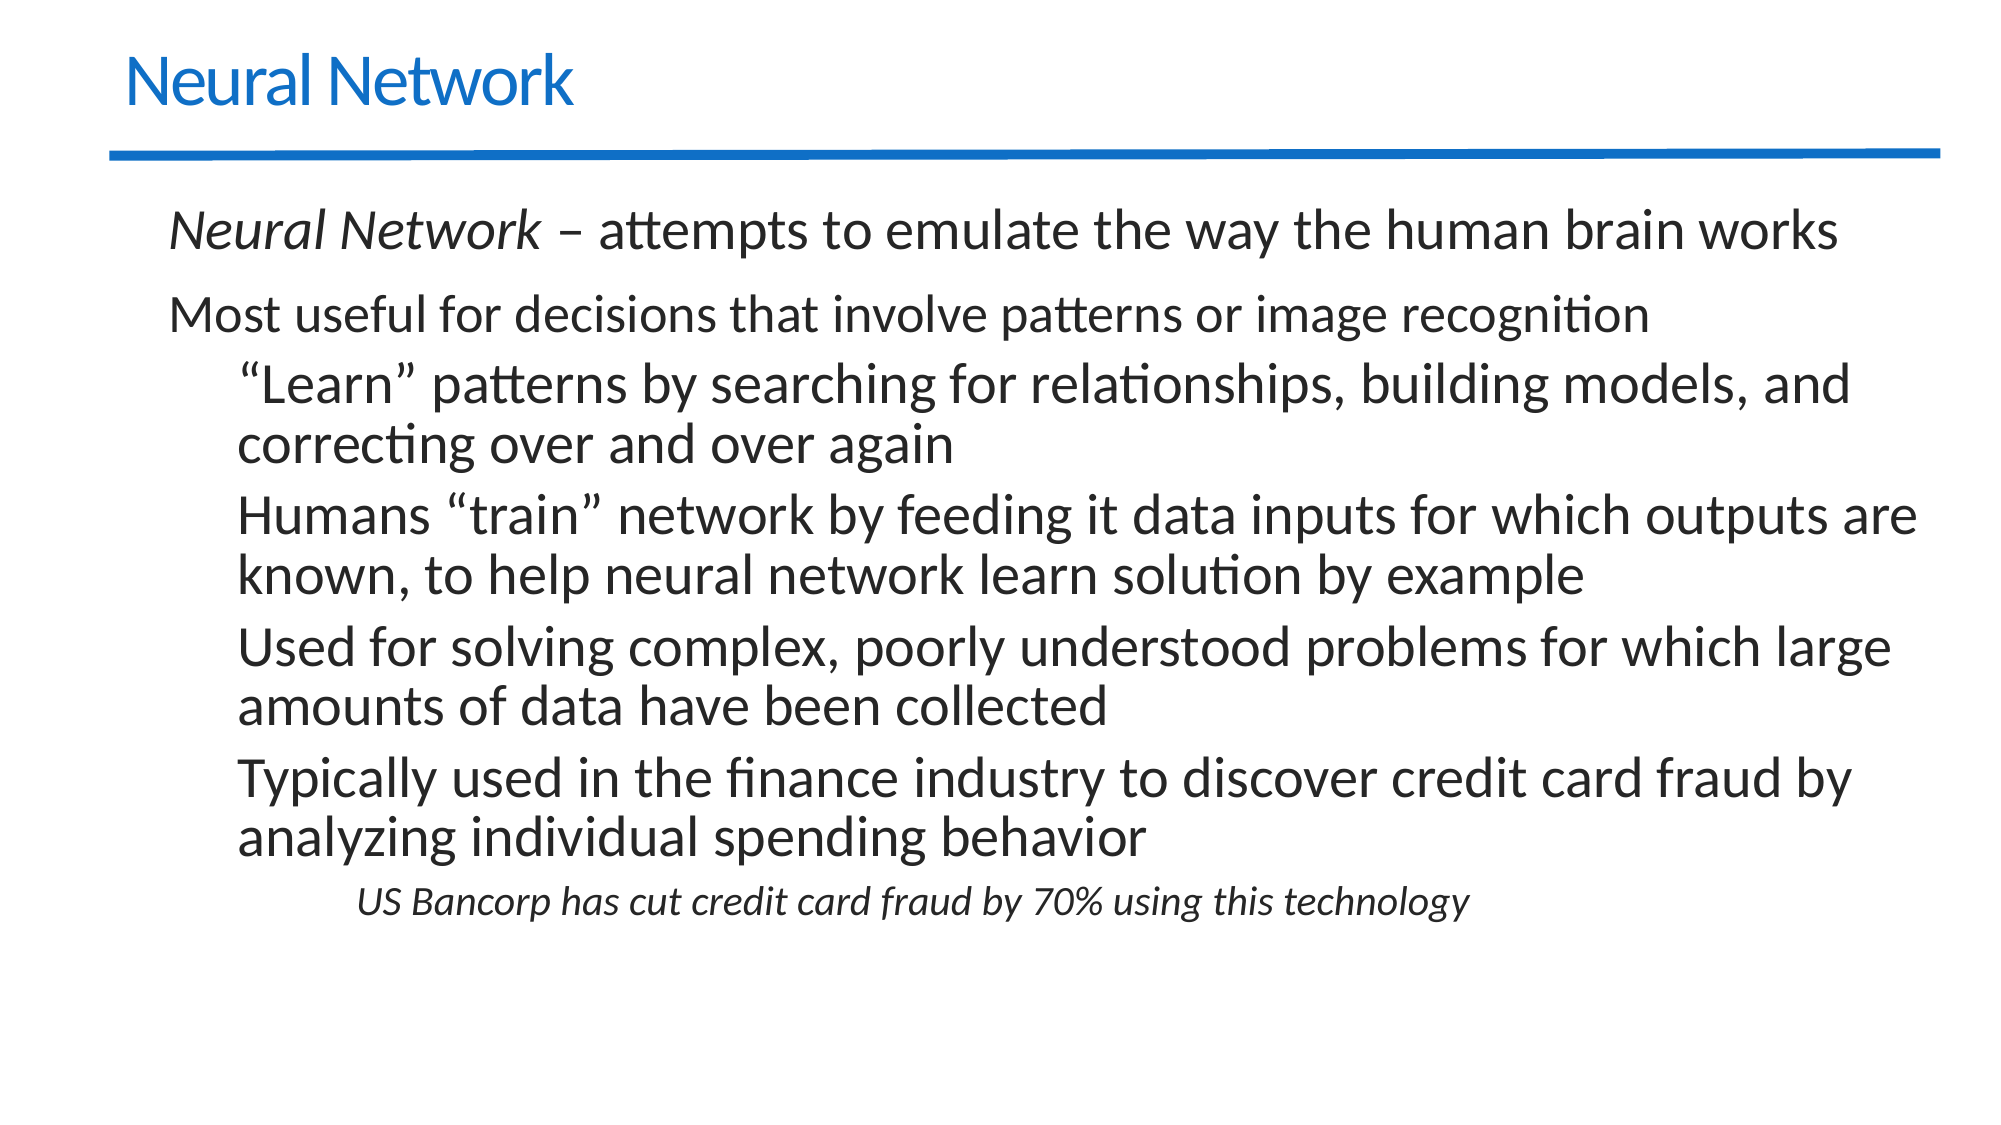

# Neural Network
Neural Network – attempts to emulate the way the human brain works
Most useful for decisions that involve patterns or image recognition
“Learn” patterns by searching for relationships, building models, and correcting over and over again
Humans “train” network by feeding it data inputs for which outputs are known, to help neural network learn solution by example
Used for solving complex, poorly understood problems for which large amounts of data have been collected
Typically used in the finance industry to discover credit card fraud by analyzing individual spending behavior
US Bancorp has cut credit card fraud by 70% using this technology